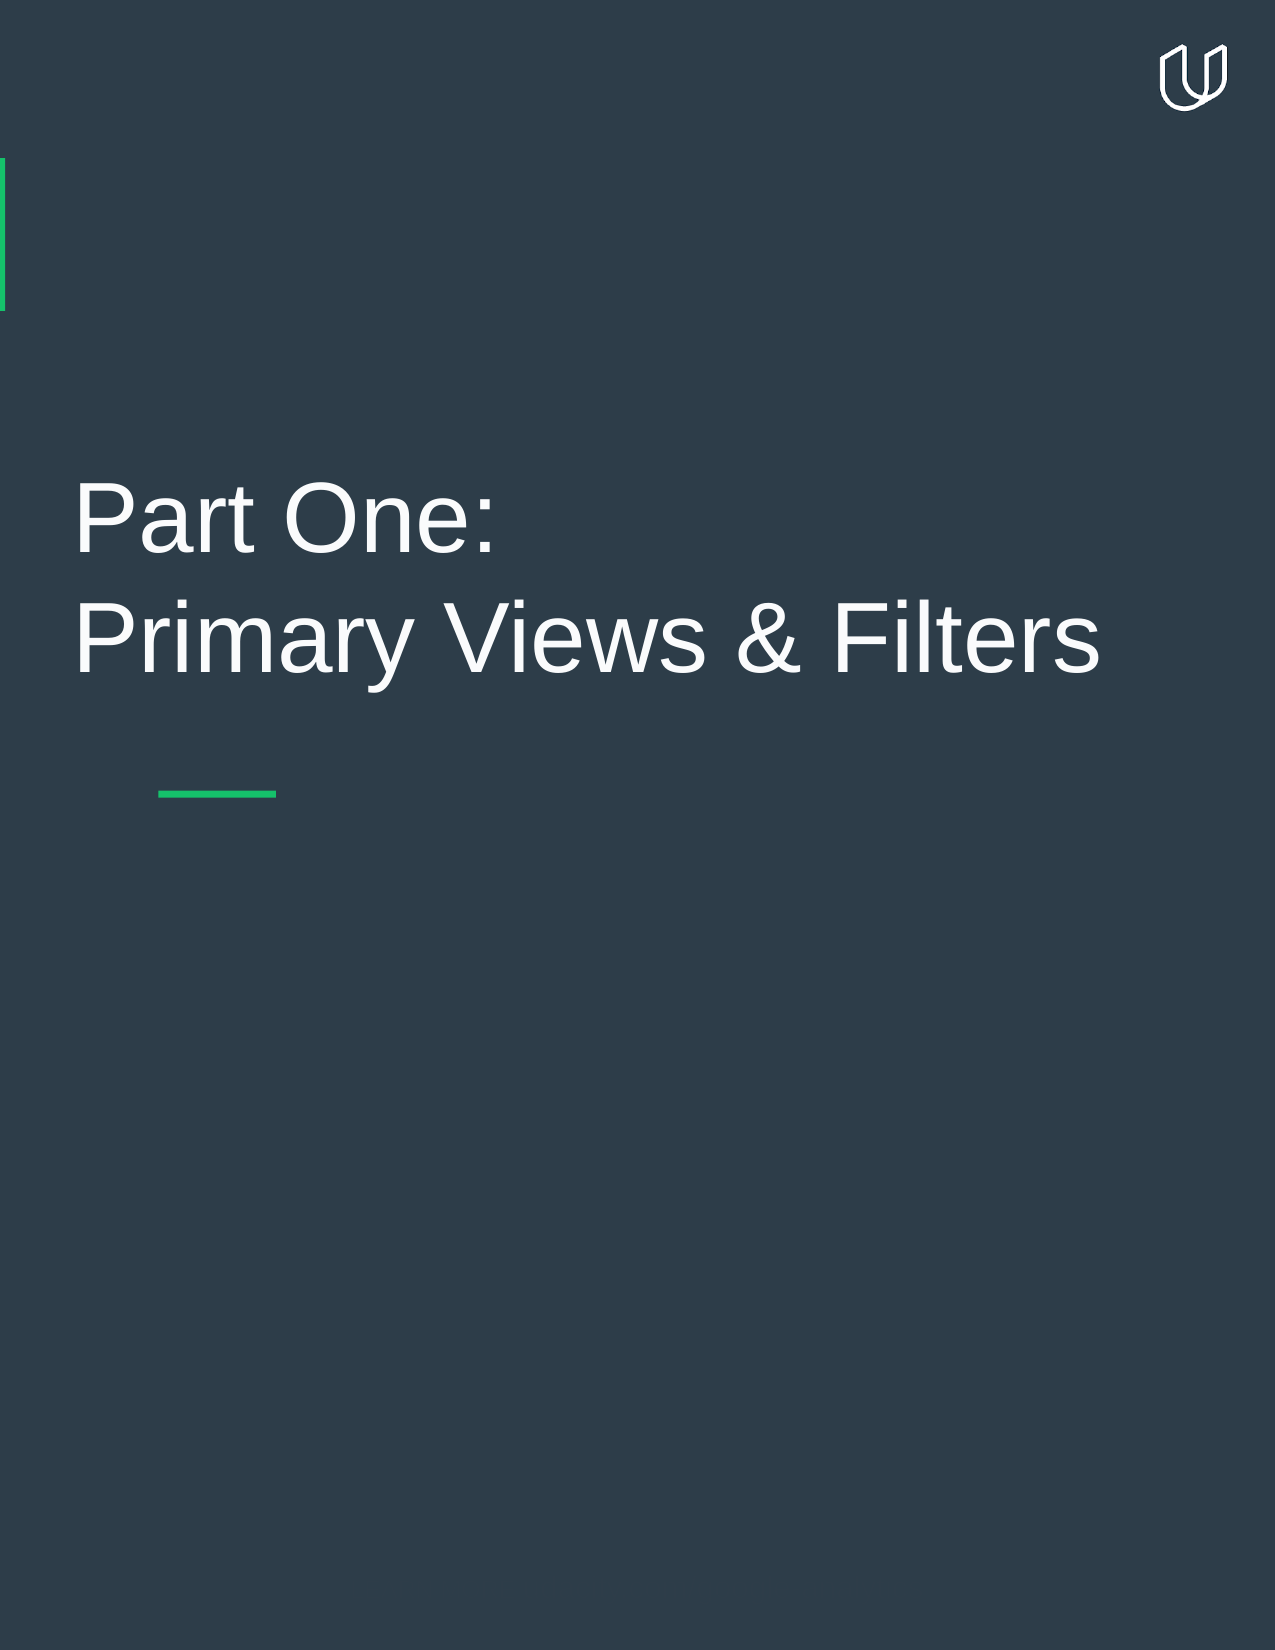

# Part One:
Primary Views & Filters